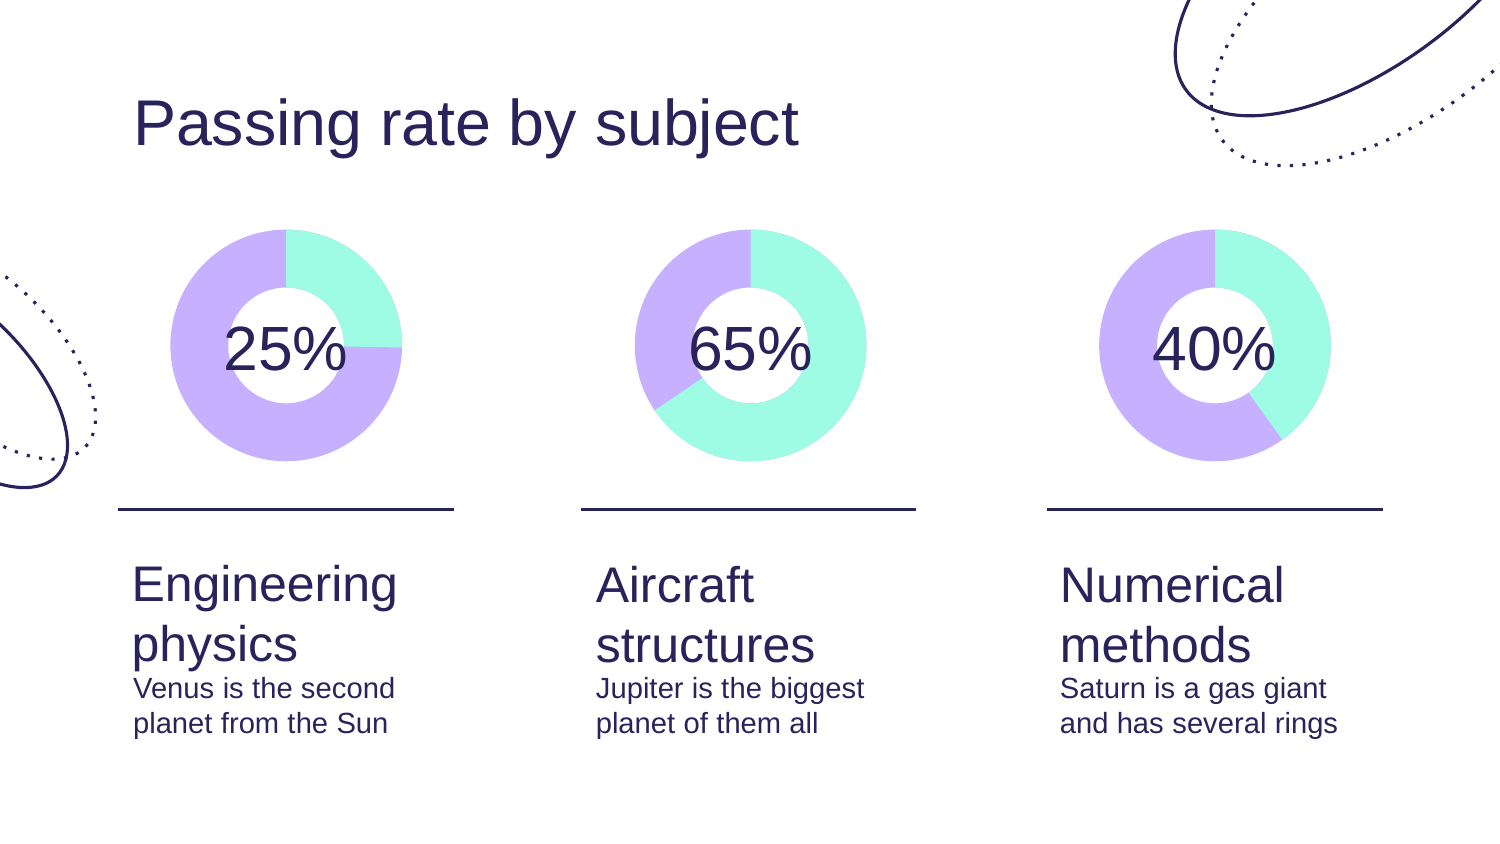

Passing rate by subject

# 25%
65%
40%
Engineering physics
Aircraft structures
Numerical methods
Jupiter is the biggest planet of them all
Saturn is a gas giant and has several rings
Venus is the second planet from the Sun